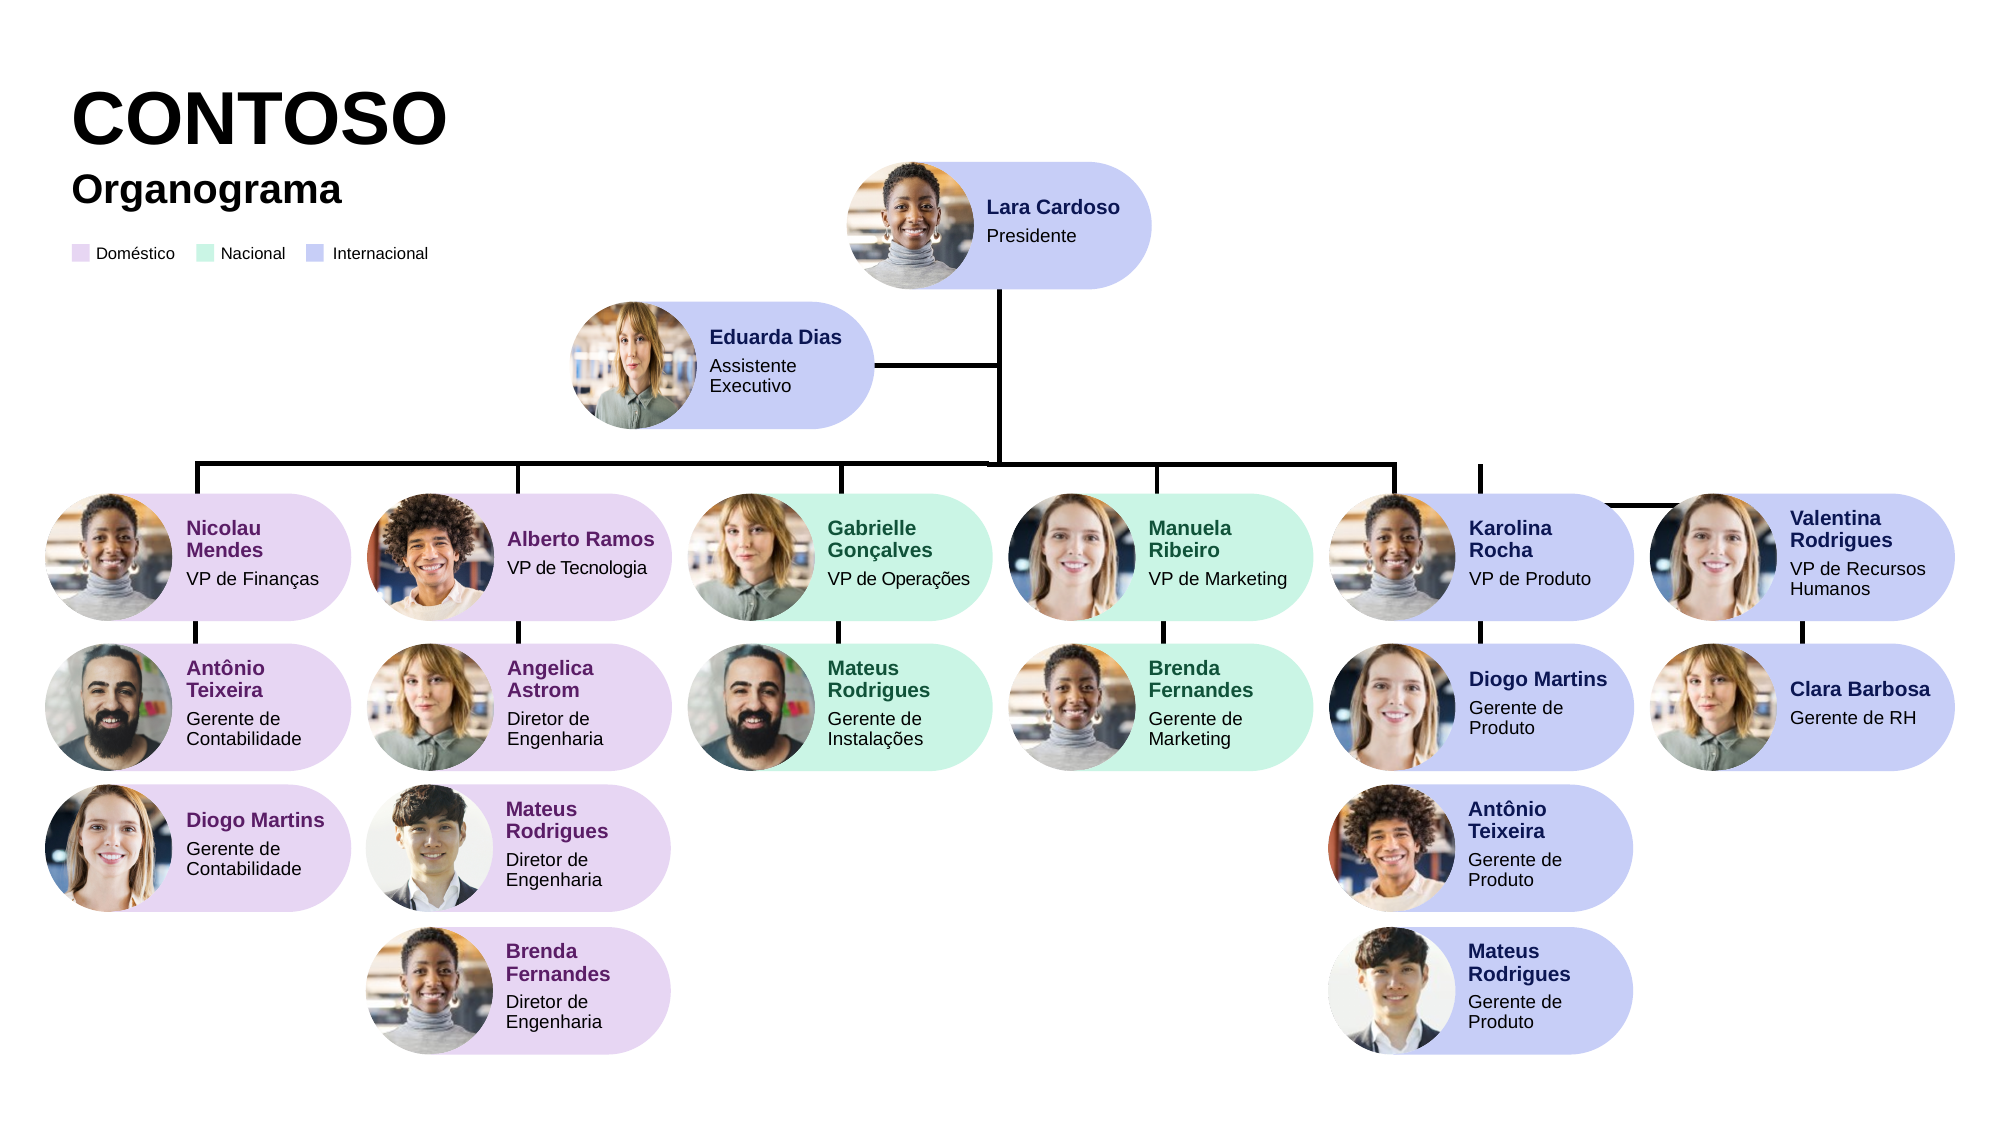

# CONTOSO
Organograma

Lara Cardoso
Presidente

Doméstico

Nacional

Internacional

Eduarda Dias
Assistente Executivo

Nicolau Mendes
VP de Finanças
Alberto Ramos
VP de Tecnologia
Gabrielle Gonçalves
VP de Operações
Manuela Ribeiro
VP de Marketing
Karolina Rocha
VP de Produto
Valentina Rodrigues
VP de Recursos Humanos

Antônio Teixeira
Gerente de Contabilidade
Angelica Astrom
Diretor de Engenharia
Mateus Rodrigues
Gerente de Instalações
Brenda Fernandes
Gerente de Marketing
Diogo Martins
Gerente de Produto
Clara Barbosa
Gerente de RH

Diogo Martins
Gerente de Contabilidade
Mateus Rodrigues
Diretor de Engenharia
Antônio Teixeira
Gerente de Produto

Brenda Fernandes
Diretor de Engenharia
Mateus Rodrigues
Gerente de Produto